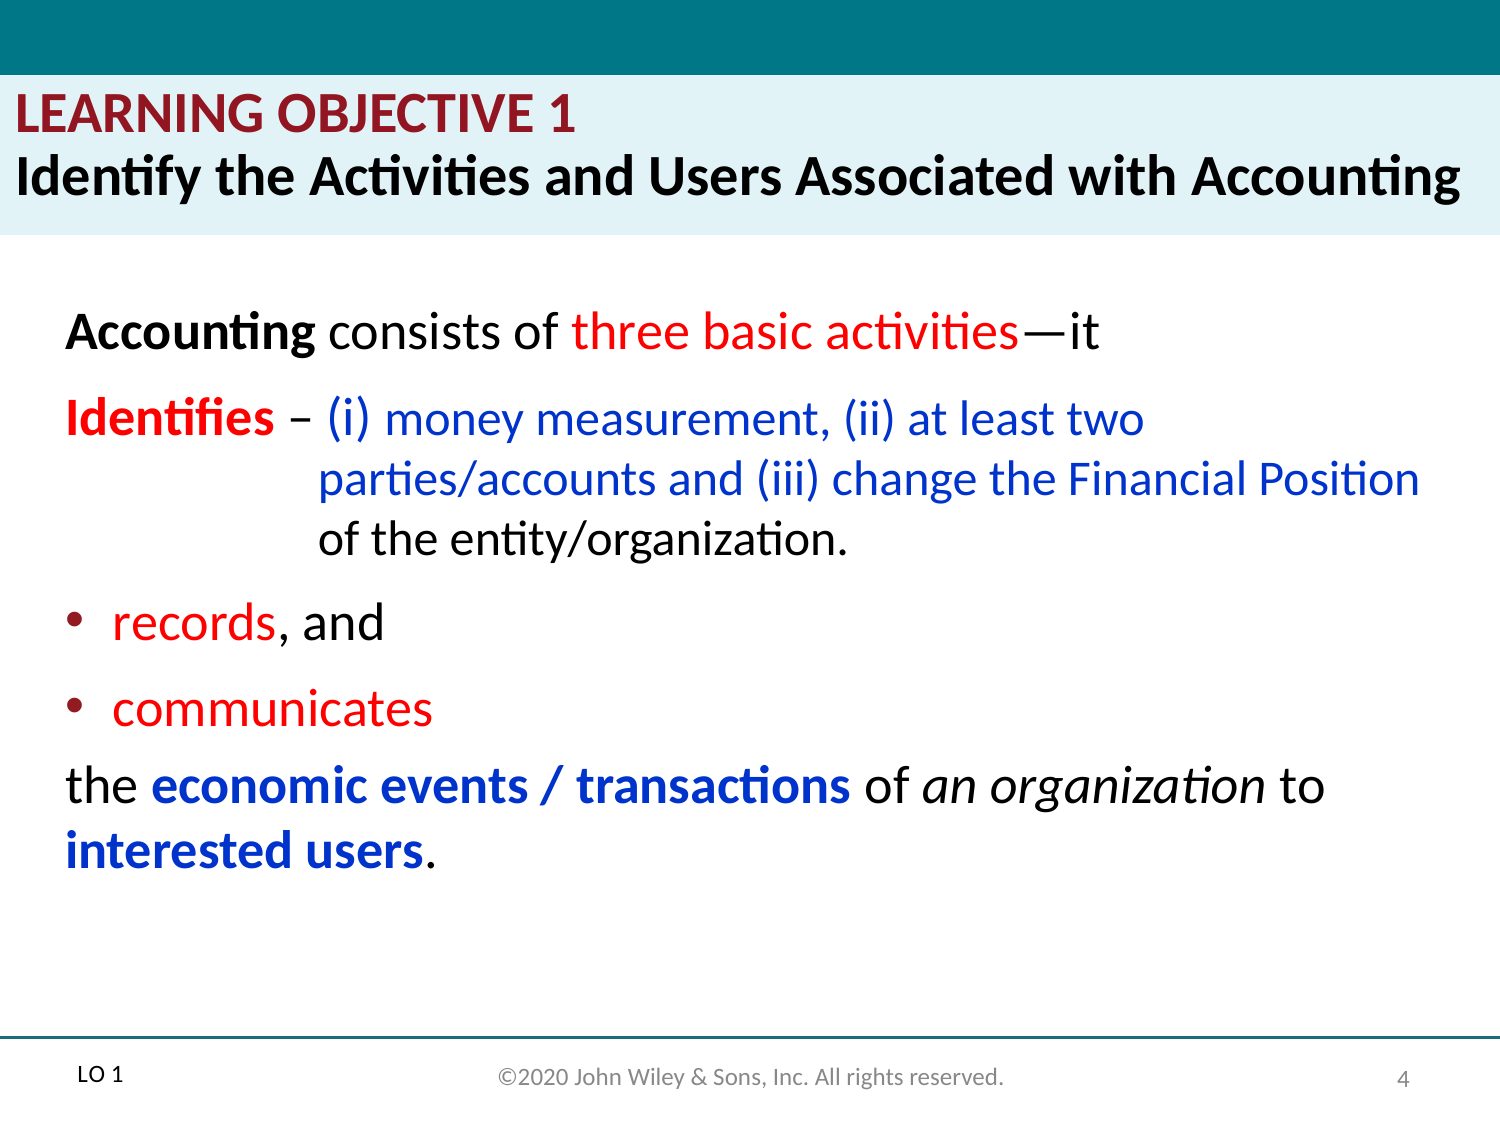

# LEARNING OBJECTIVE 1 Identify the Activities and Users Associated with Accounting
Accounting consists of three basic activities—it
Identifies – (i) money measurement, (ii) at least two parties/accounts and (iii) change the Financial Position of the entity/organization.
records, and
communicates
the economic events / transactions of an organization to interested users.
L O 1